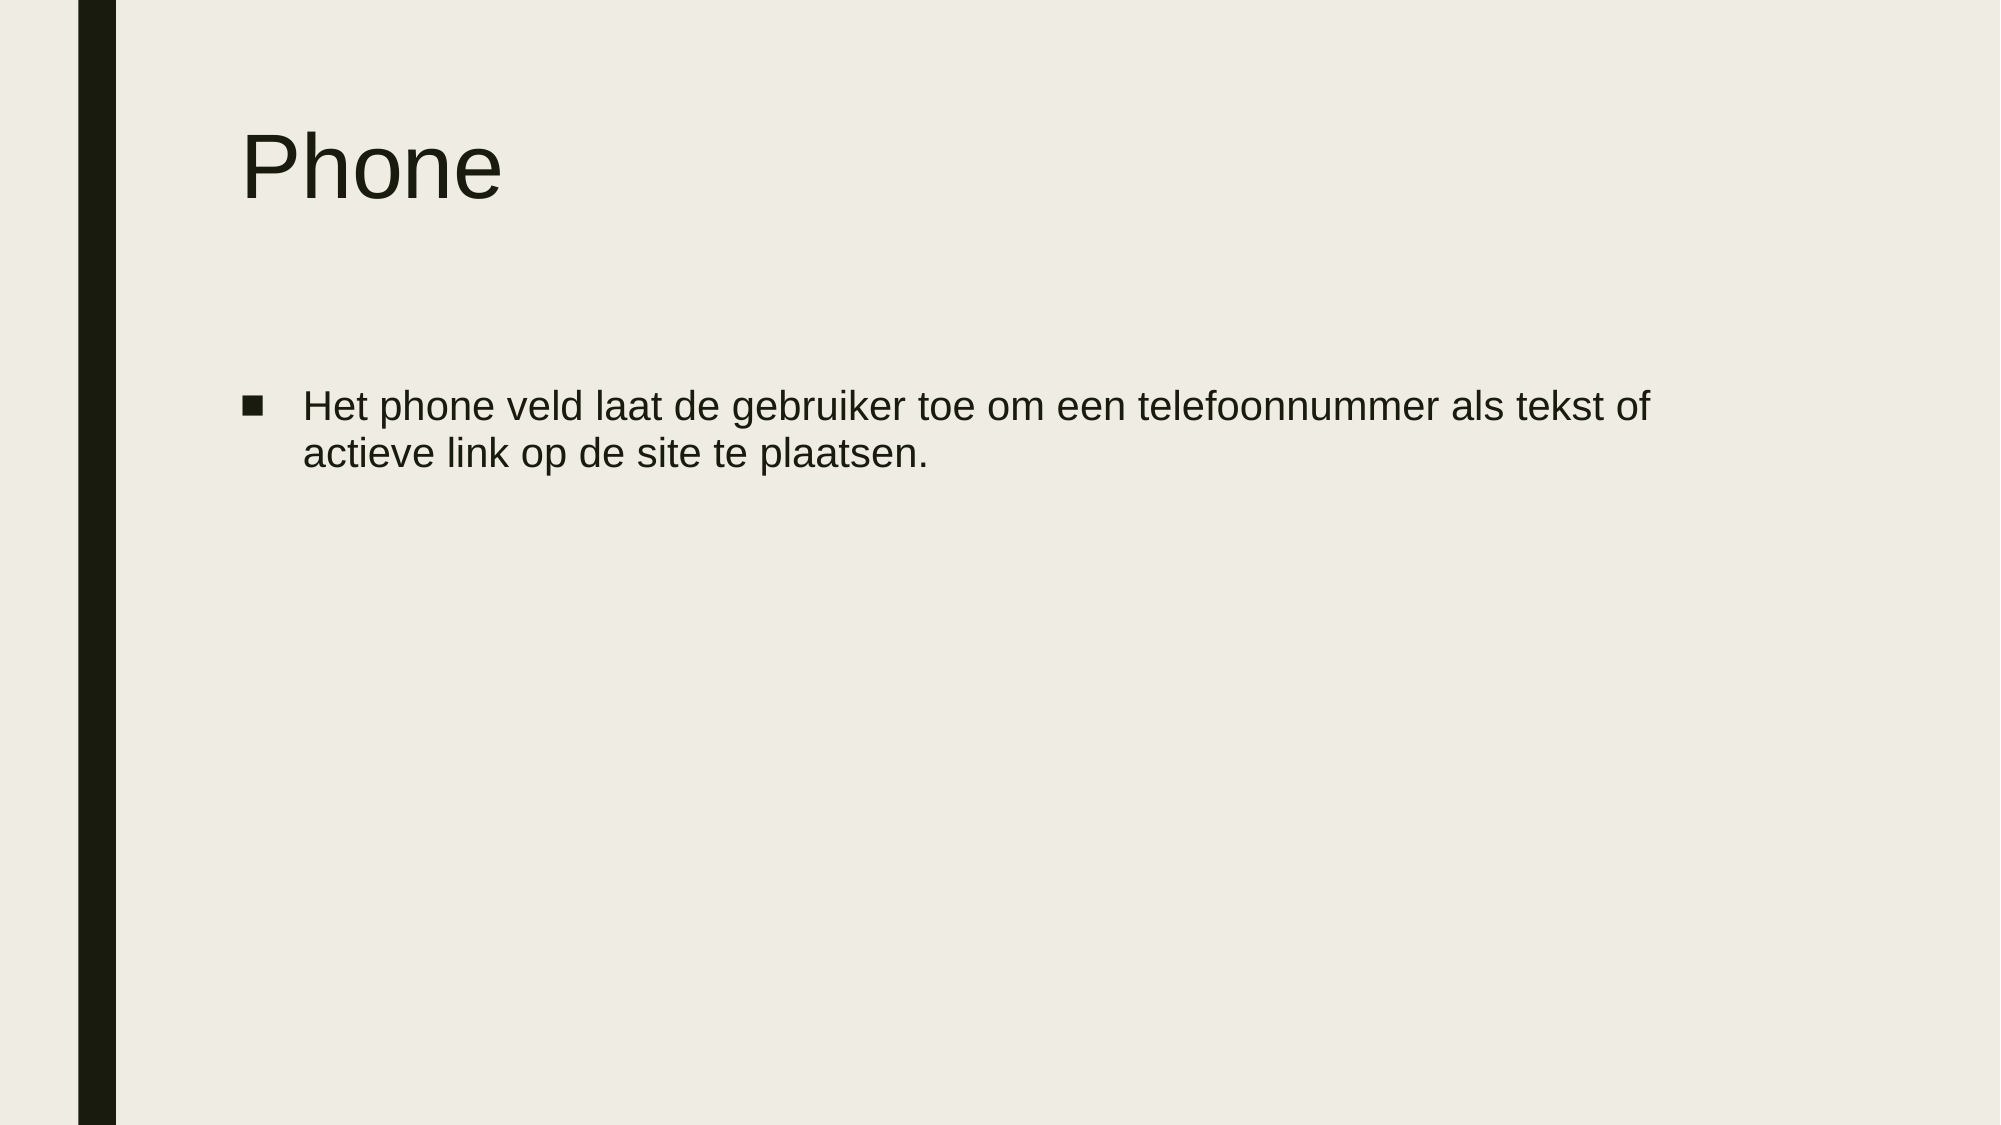

# Phone
Het phone veld laat de gebruiker toe om een telefoonnummer als tekst of actieve link op de site te plaatsen.